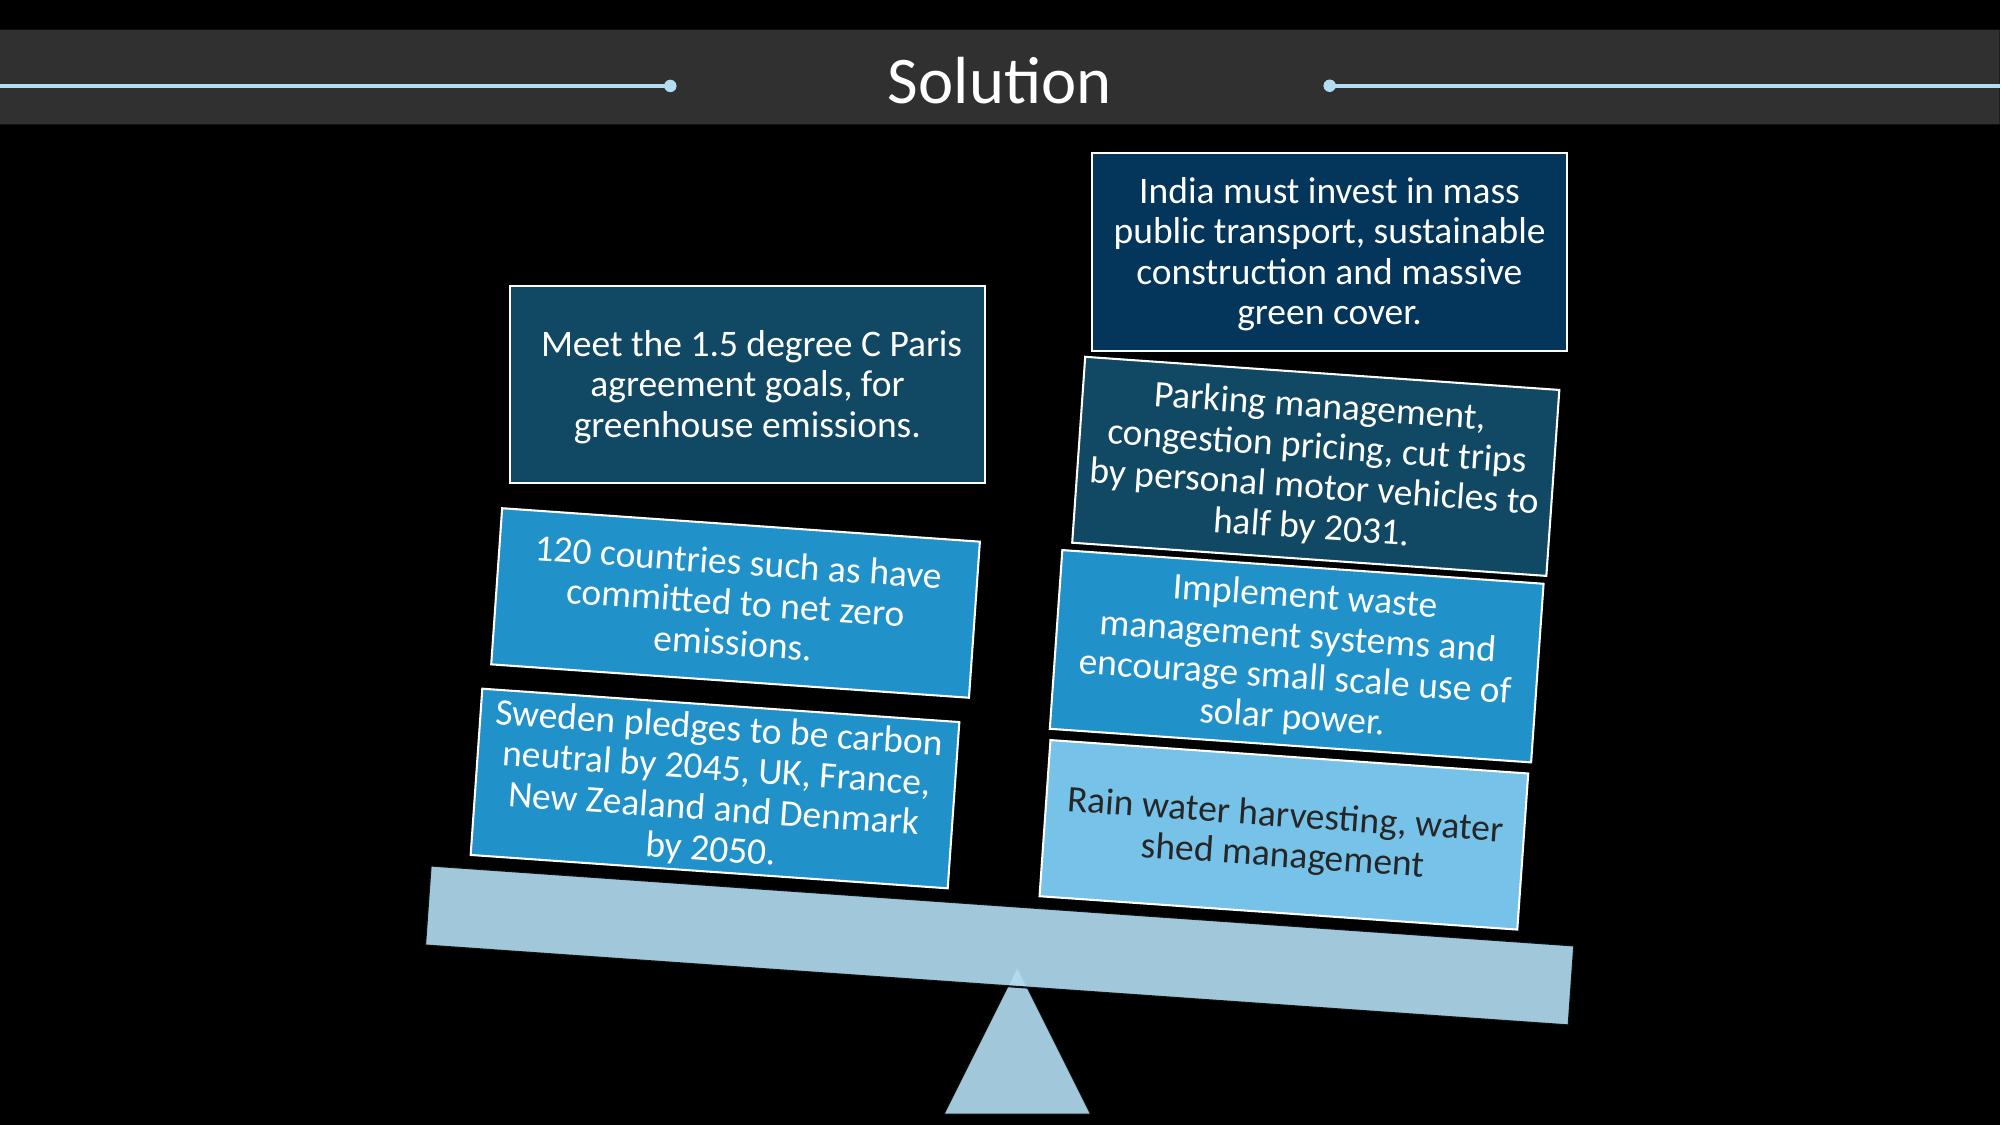

Solution
 Meet the 1.5 degree C Paris agreement goals, for greenhouse emissions.
India must invest in mass public transport, sustainable construction and massive green cover.
Rain water harvesting, water shed management
 Implement waste management systems and encourage small scale use of solar power.
Parking management, congestion pricing, cut trips by personal motor vehicles to half by 2031.
Sweden pledges to be carbon neutral by 2045, UK, France, New Zealand and Denmark by 2050.
120 countries such as have committed to net zero emissions.